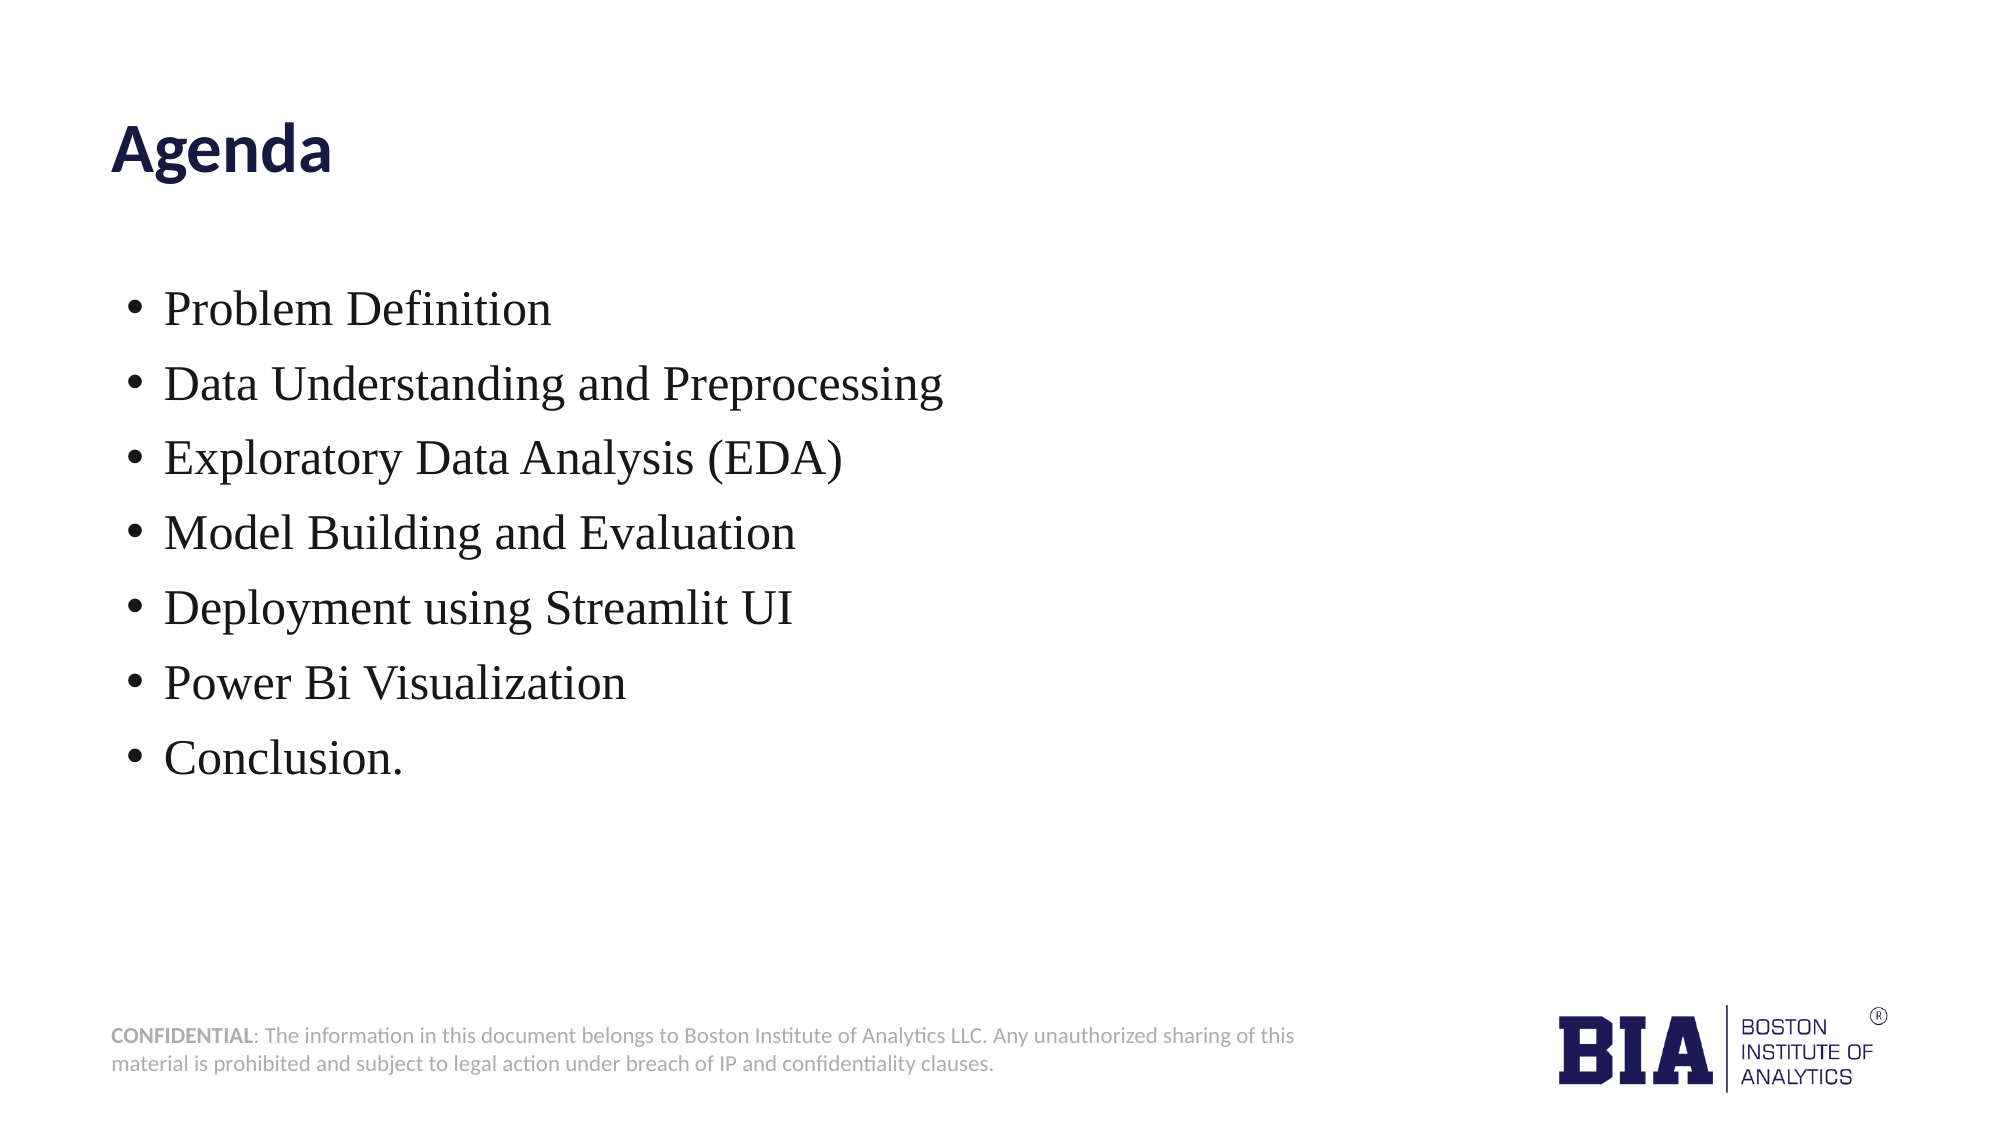

# Agenda
Problem Definition
Data Understanding and Preprocessing
Exploratory Data Analysis (EDA)
Model Building and Evaluation
Deployment using Streamlit UI
Power Bi Visualization
Conclusion.